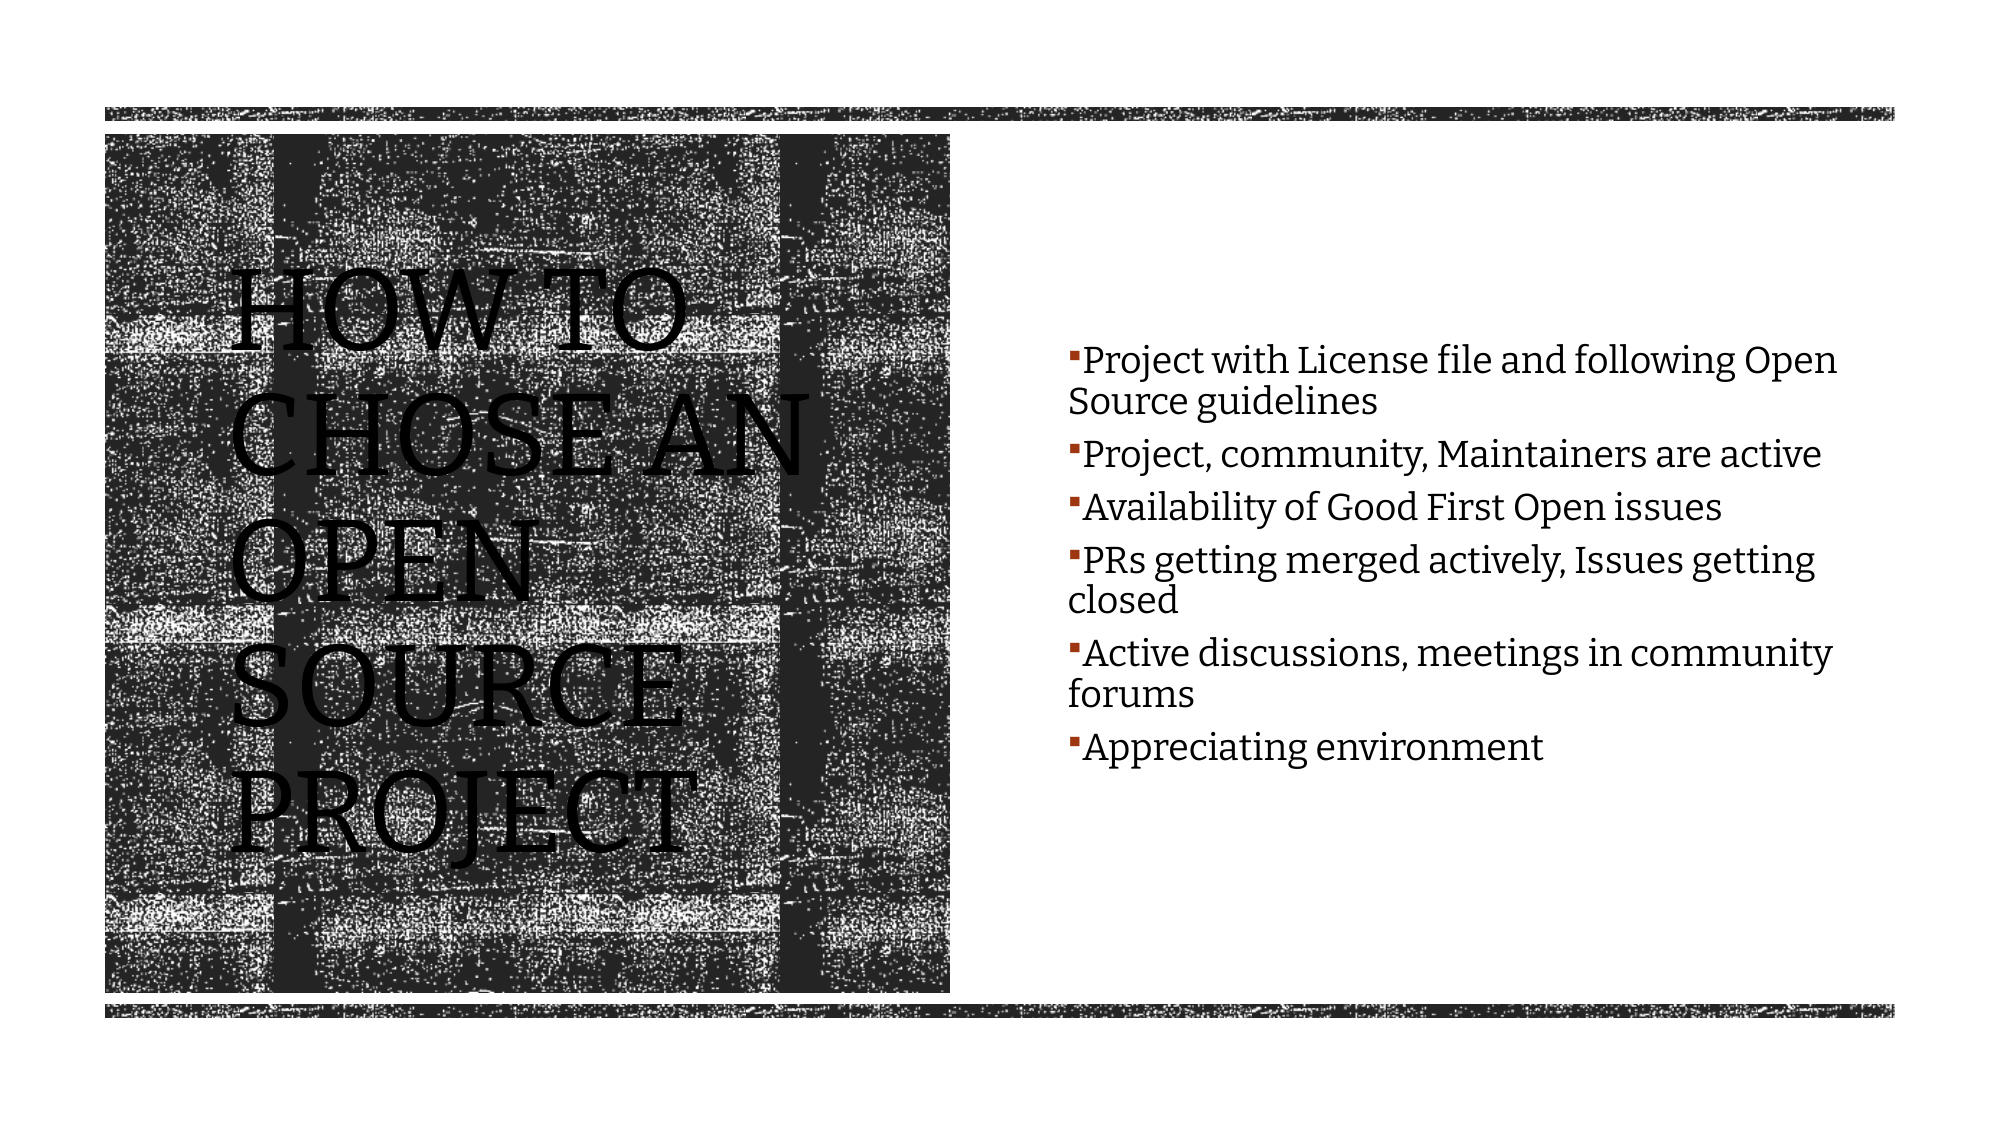

Project with License file and following Open Source guidelines
Project, community, Maintainers are active
Availability of Good First Open issues
PRs getting merged actively, Issues getting closed
Active discussions, meetings in community forums
Appreciating environment
# How to chose an open source project